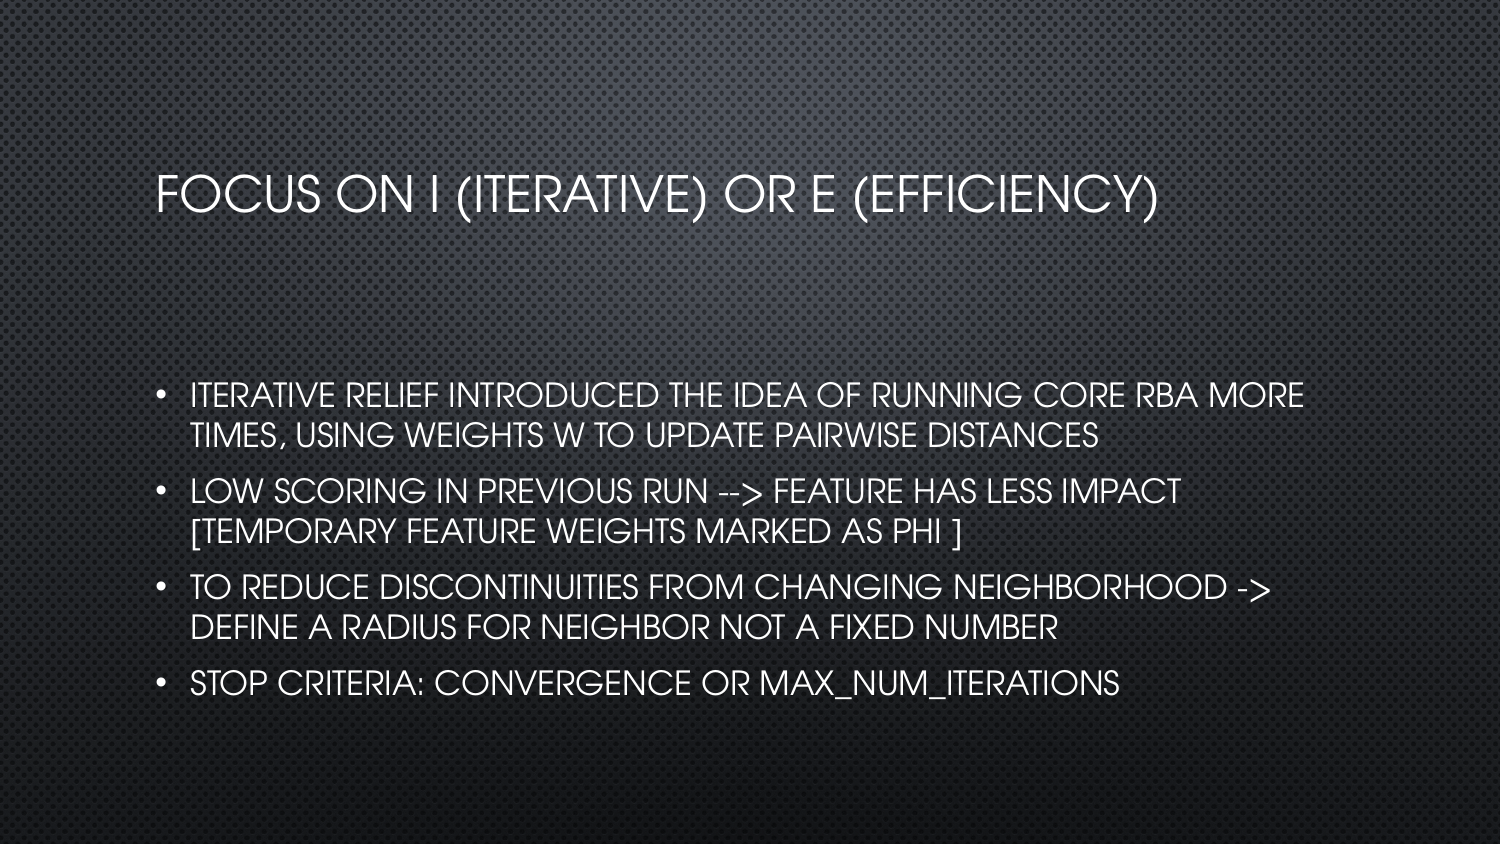

# FOCUS on I (Iterative) or E (Efficiency)

Iterative Relief introduced the idea of running core RBA more times, using weights W to update pairwise distances
Low scoring in previous run --> feature has less impact [temporary feature weights marked as phi ]
To reduce discontinuities from changing neighborhood -> define a radius for neighbor not a fixed number
Stop criteria: convergence or max_num_iterations
27